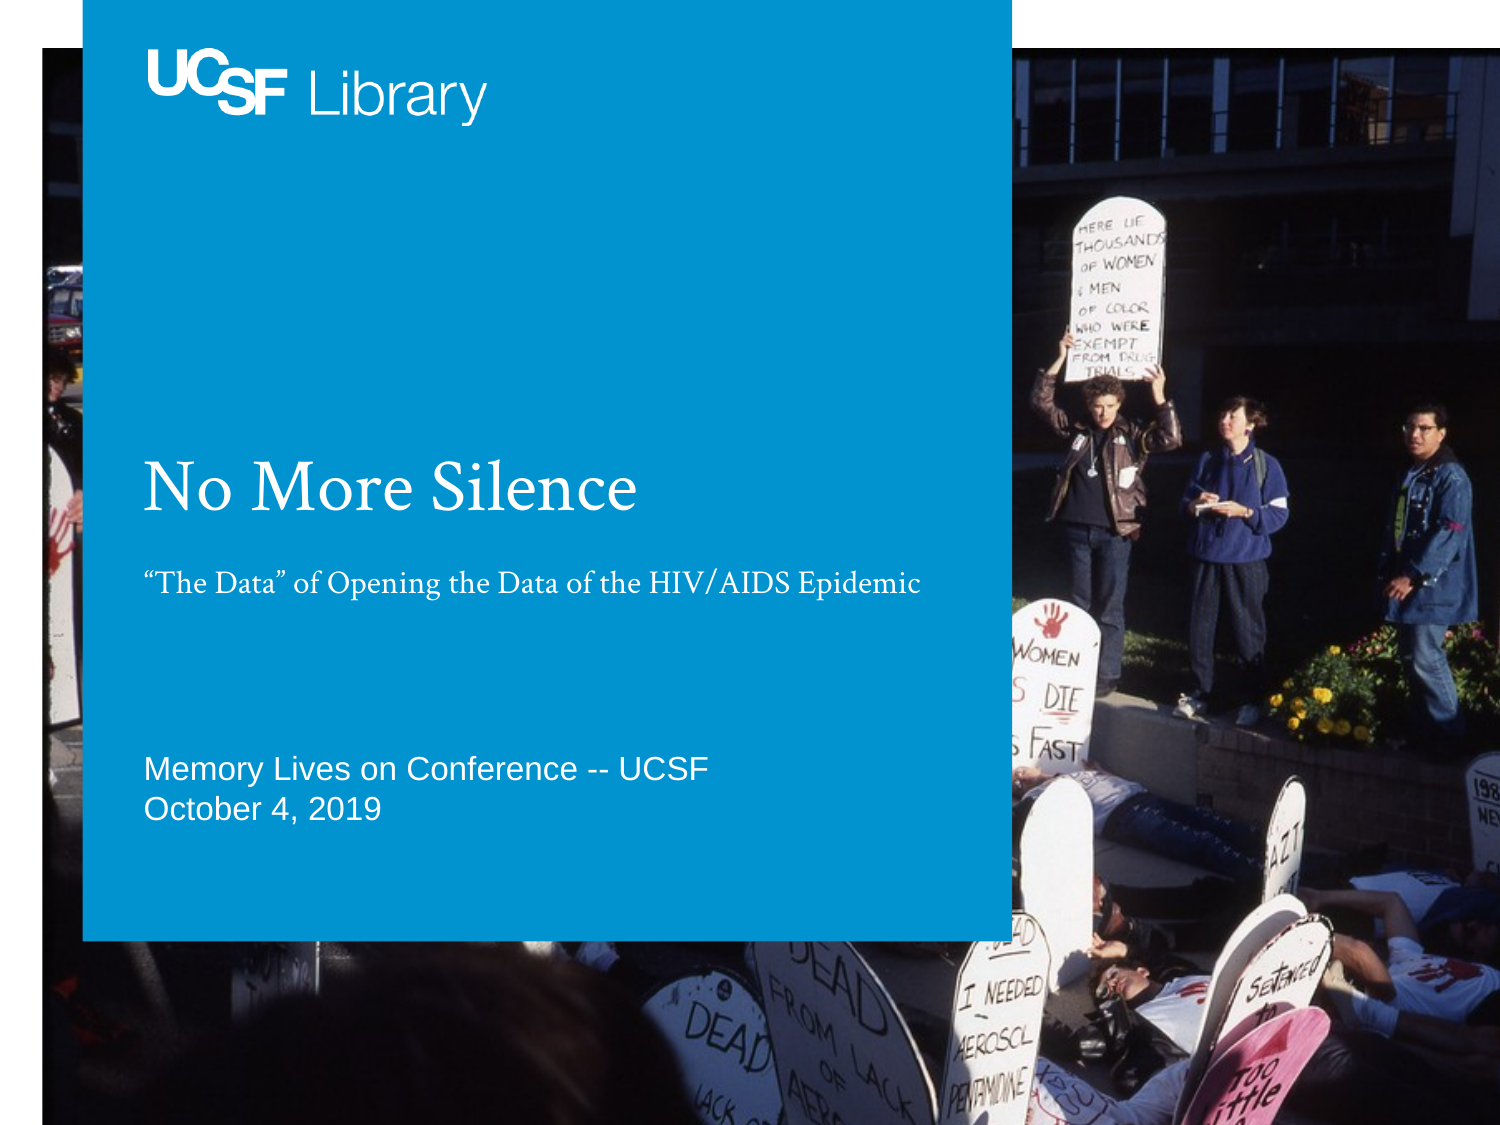

# No More Silence
“The Data” of Opening the Data of the HIV/AIDS Epidemic
Memory Lives on Conference -- UCSF
October 4, 2019